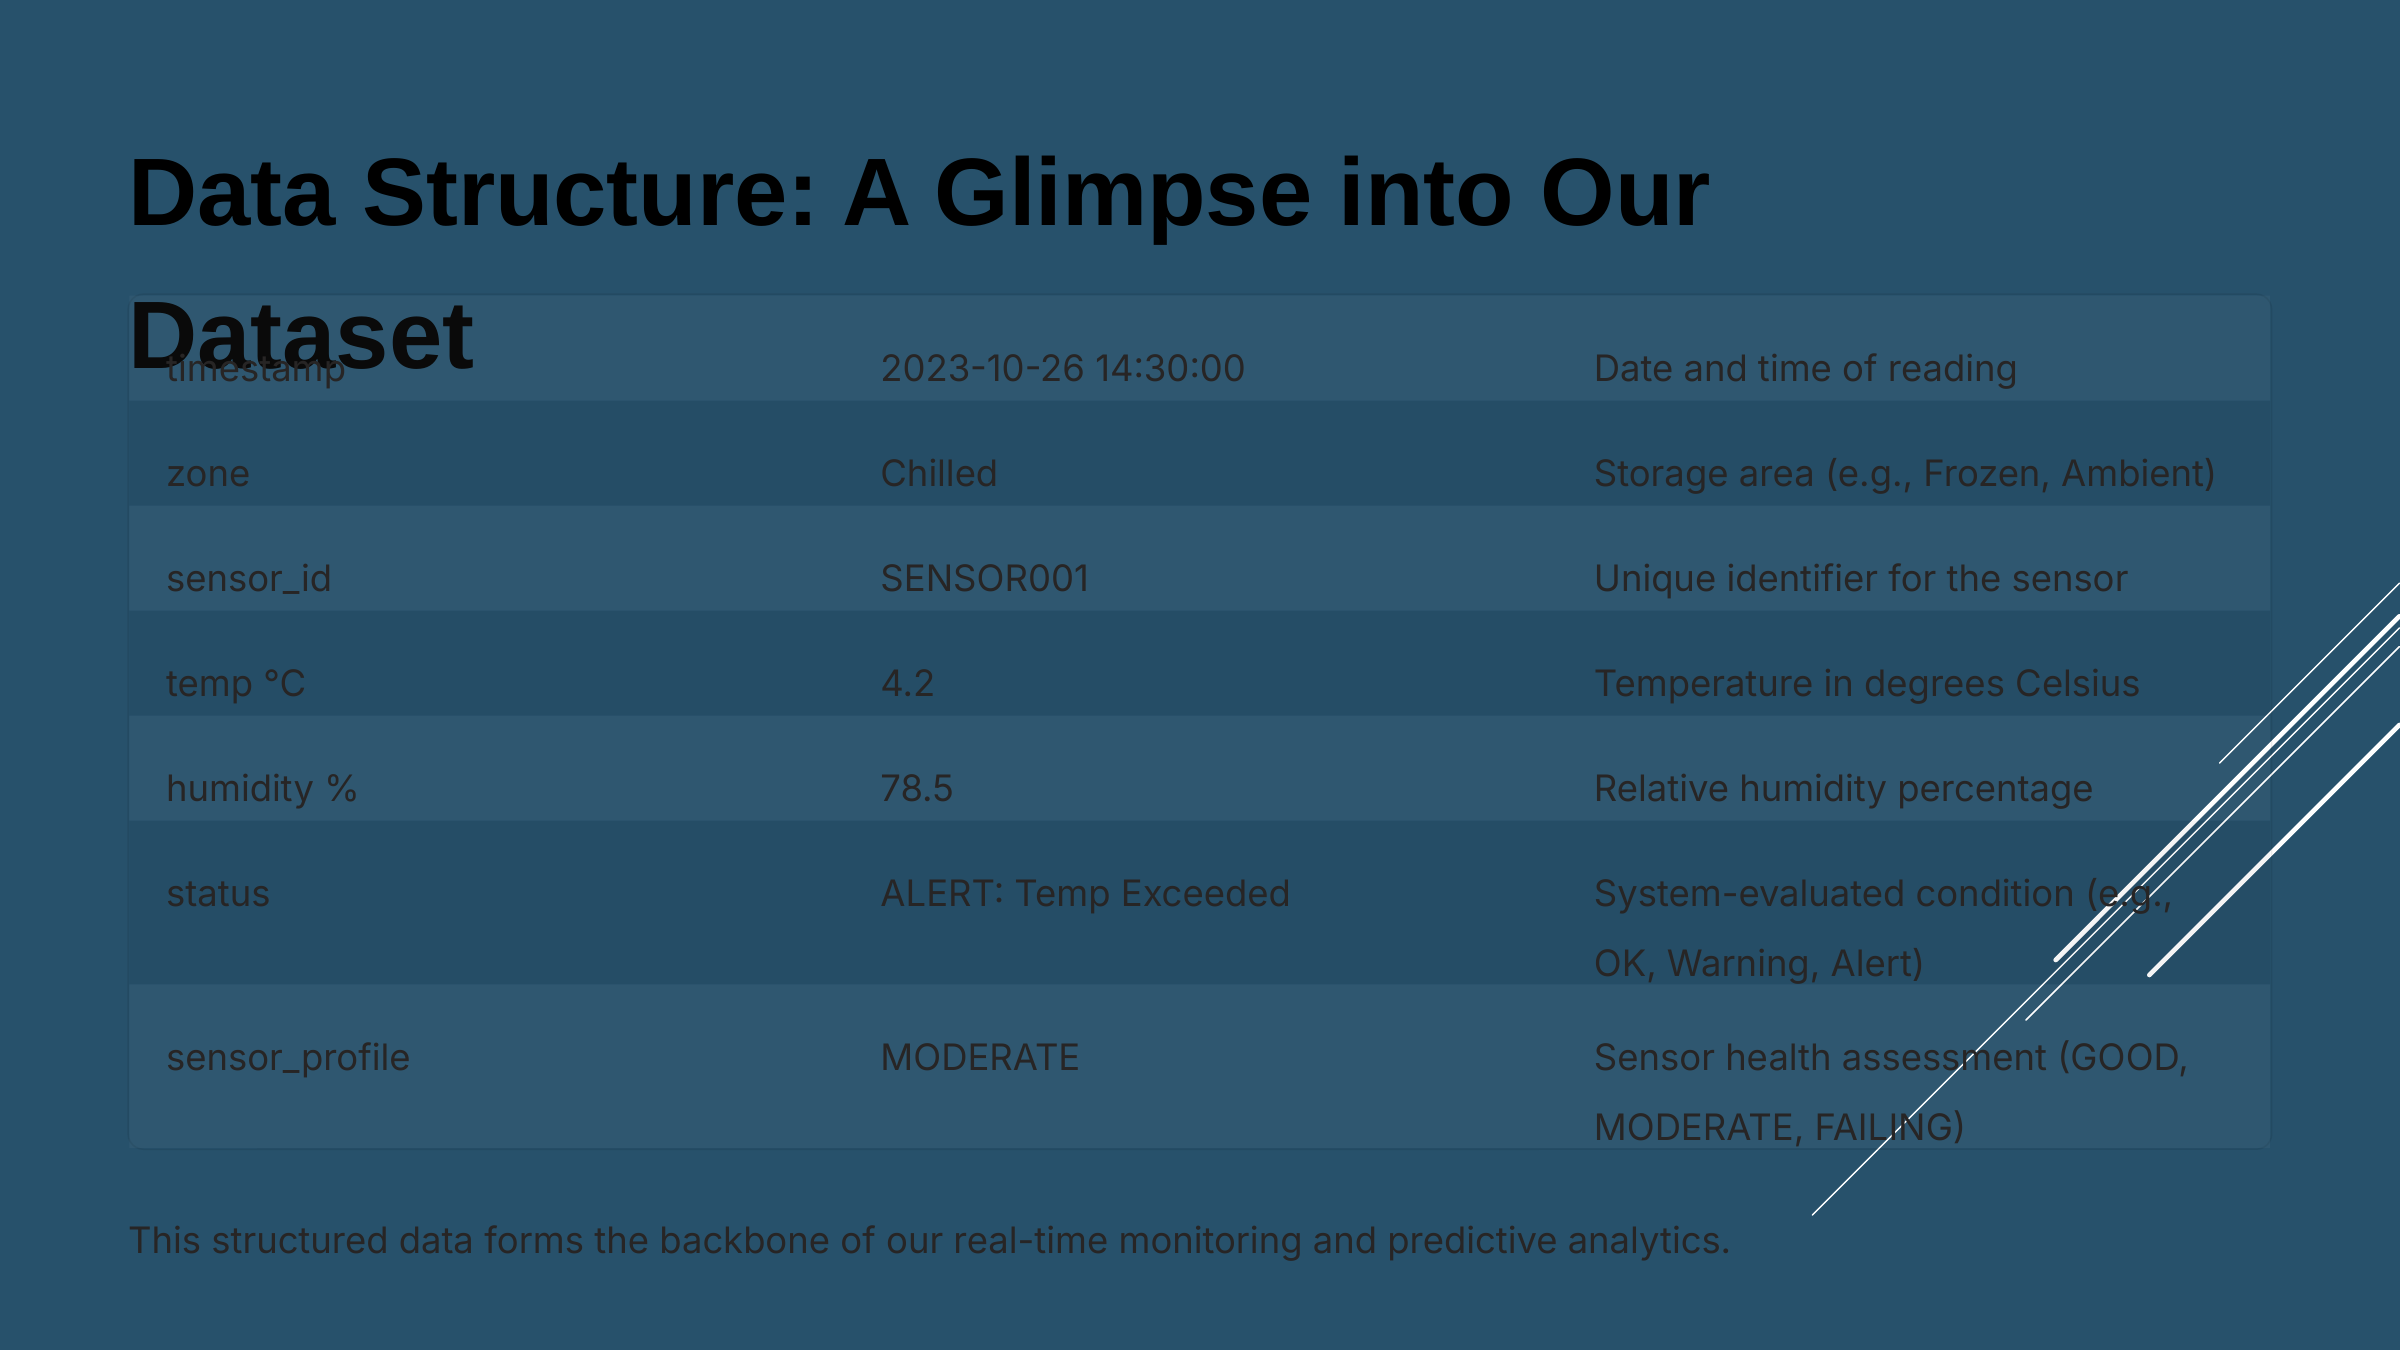

Data Structure: A Glimpse into Our Dataset

timestamp
2023-10-26 14:30:00
Date and time of reading

zone
Chilled
Storage area (e.g., Frozen, Ambient)

sensor_id
SENSOR001
Unique identifier for the sensor

temp °C
4.2
Temperature in degrees Celsius

humidity %
78.5
Relative humidity percentage

status
ALERT: Temp Exceeded
System-evaluated condition (e.g., OK, Warning, Alert)

sensor_profile
MODERATE
Sensor health assessment (GOOD, MODERATE, FAILING)
This structured data forms the backbone of our real-time monitoring and predictive analytics.